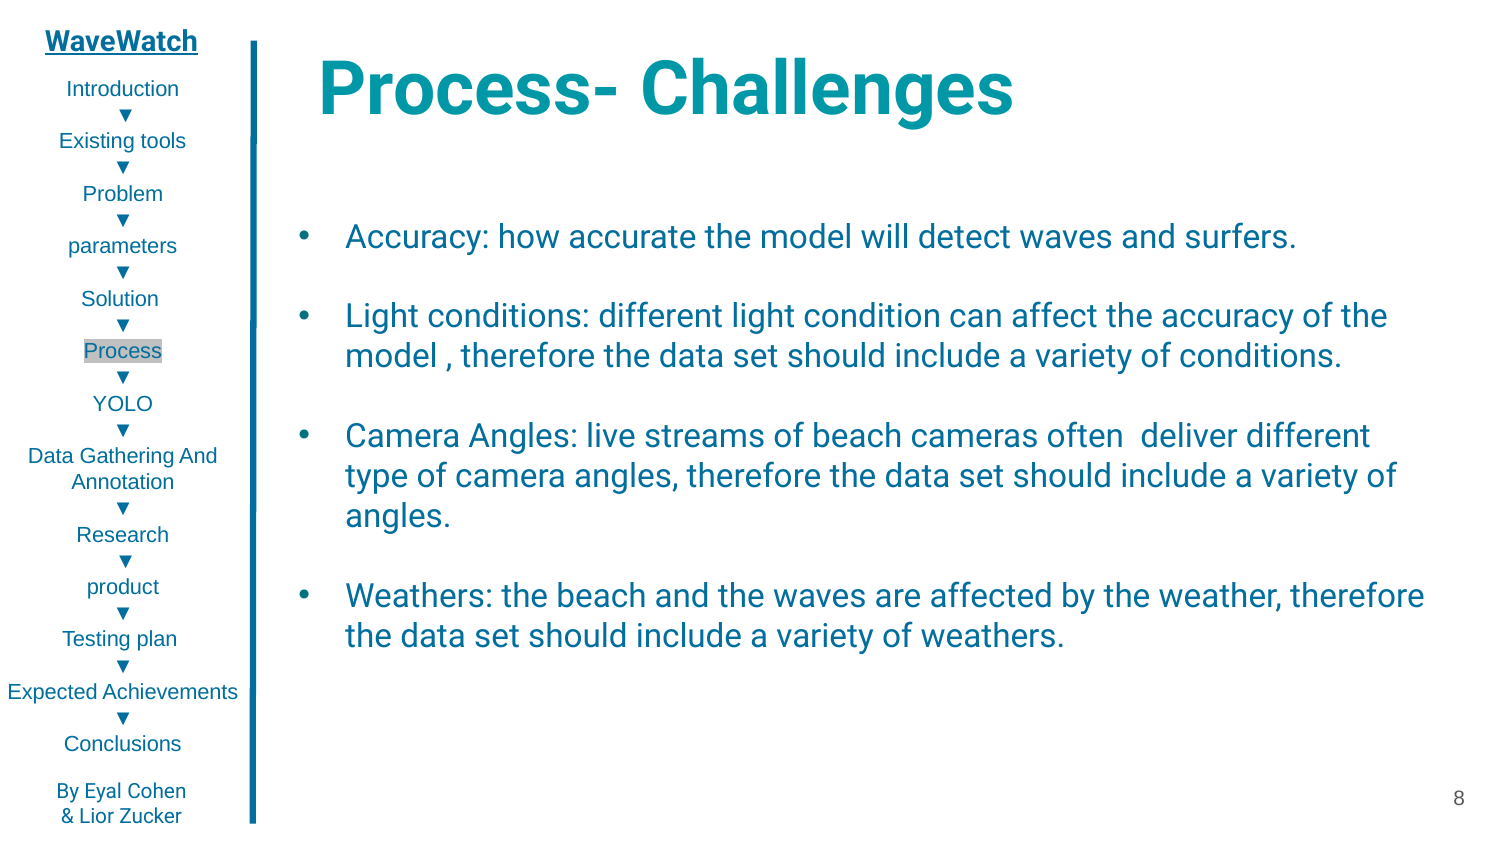

WaveWatch
Process- Challenges
Introduction
 ▼
Existing tools
▼
Problem
▼
parameters
▼
Solution
▼
Process
▼
YOLO
▼
Data Gathering And Annotation
▼
Research
 ▼
product
▼
Testing plan
▼
Expected Achievements
▼
Conclusions
Accuracy: how accurate the model will detect waves and surfers.

Light conditions: different light condition can affect the accuracy of the model , therefore the data set should include a variety of conditions.

Camera Angles: live streams of beach cameras often  deliver different type of camera angles, therefore the data set should include a variety of angles.

Weathers: the beach and the waves are affected by the weather, therefore the data set should include a variety of weathers.

By Eyal Cohen
& Lior Zucker
8